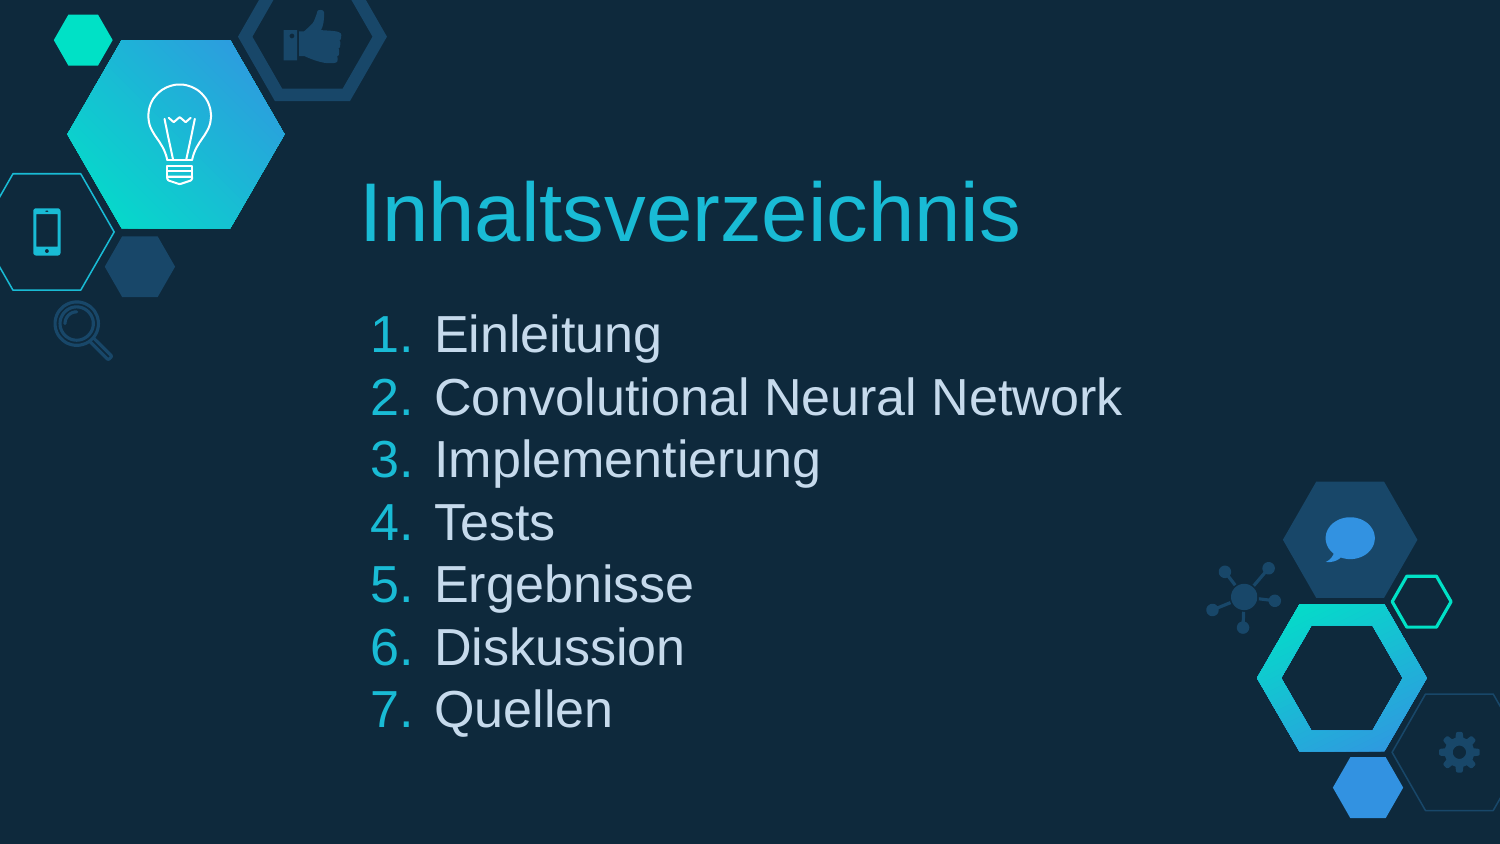

# Inhaltsverzeichnis
Einleitung
Convolutional Neural Network
Implementierung
Tests
Ergebnisse
Diskussion
Quellen